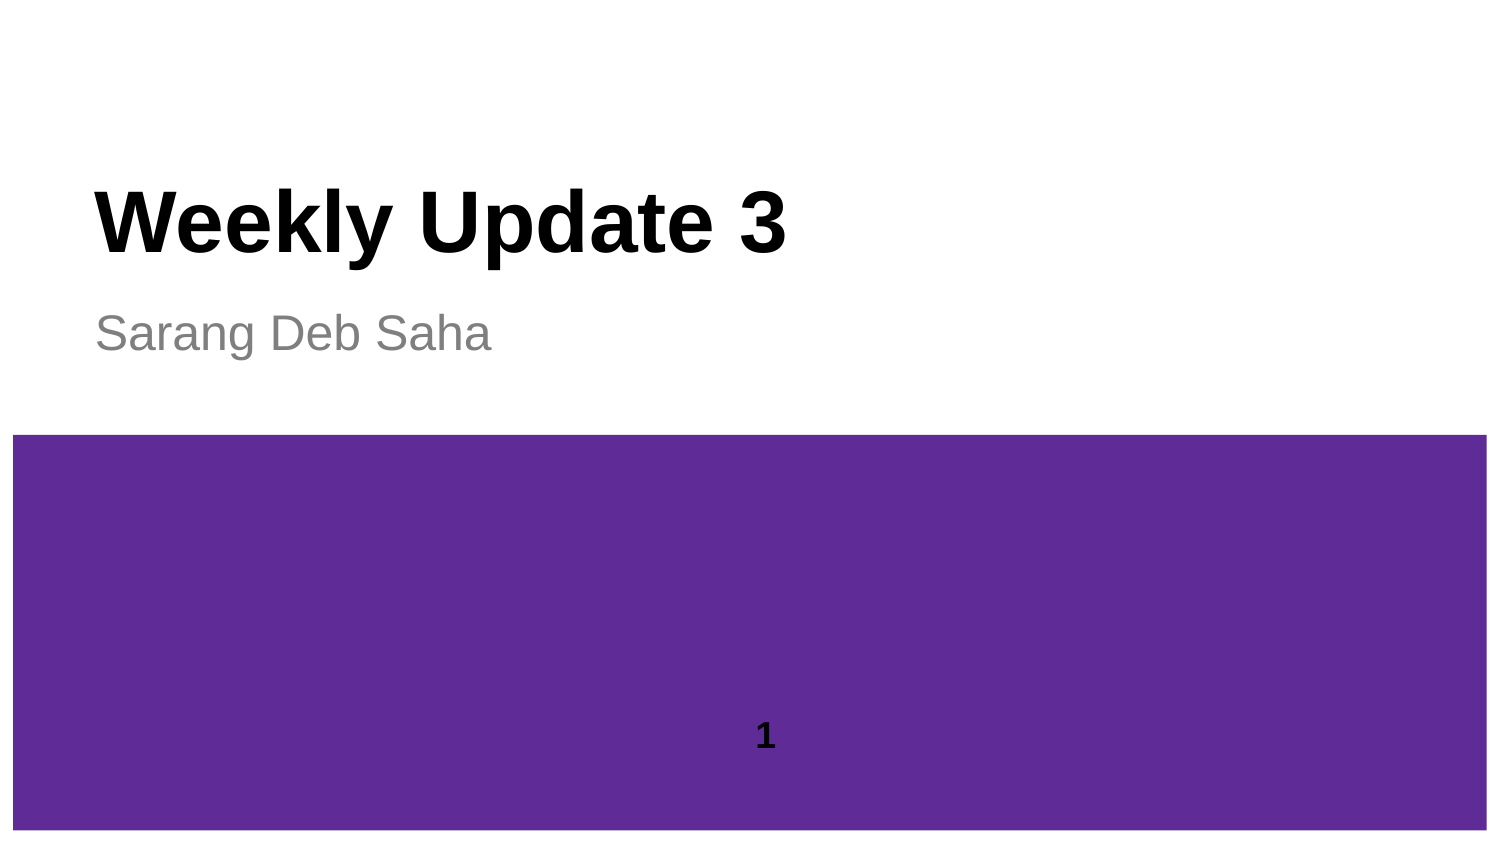

# Weekly Update 3
Sarang Deb Saha
1